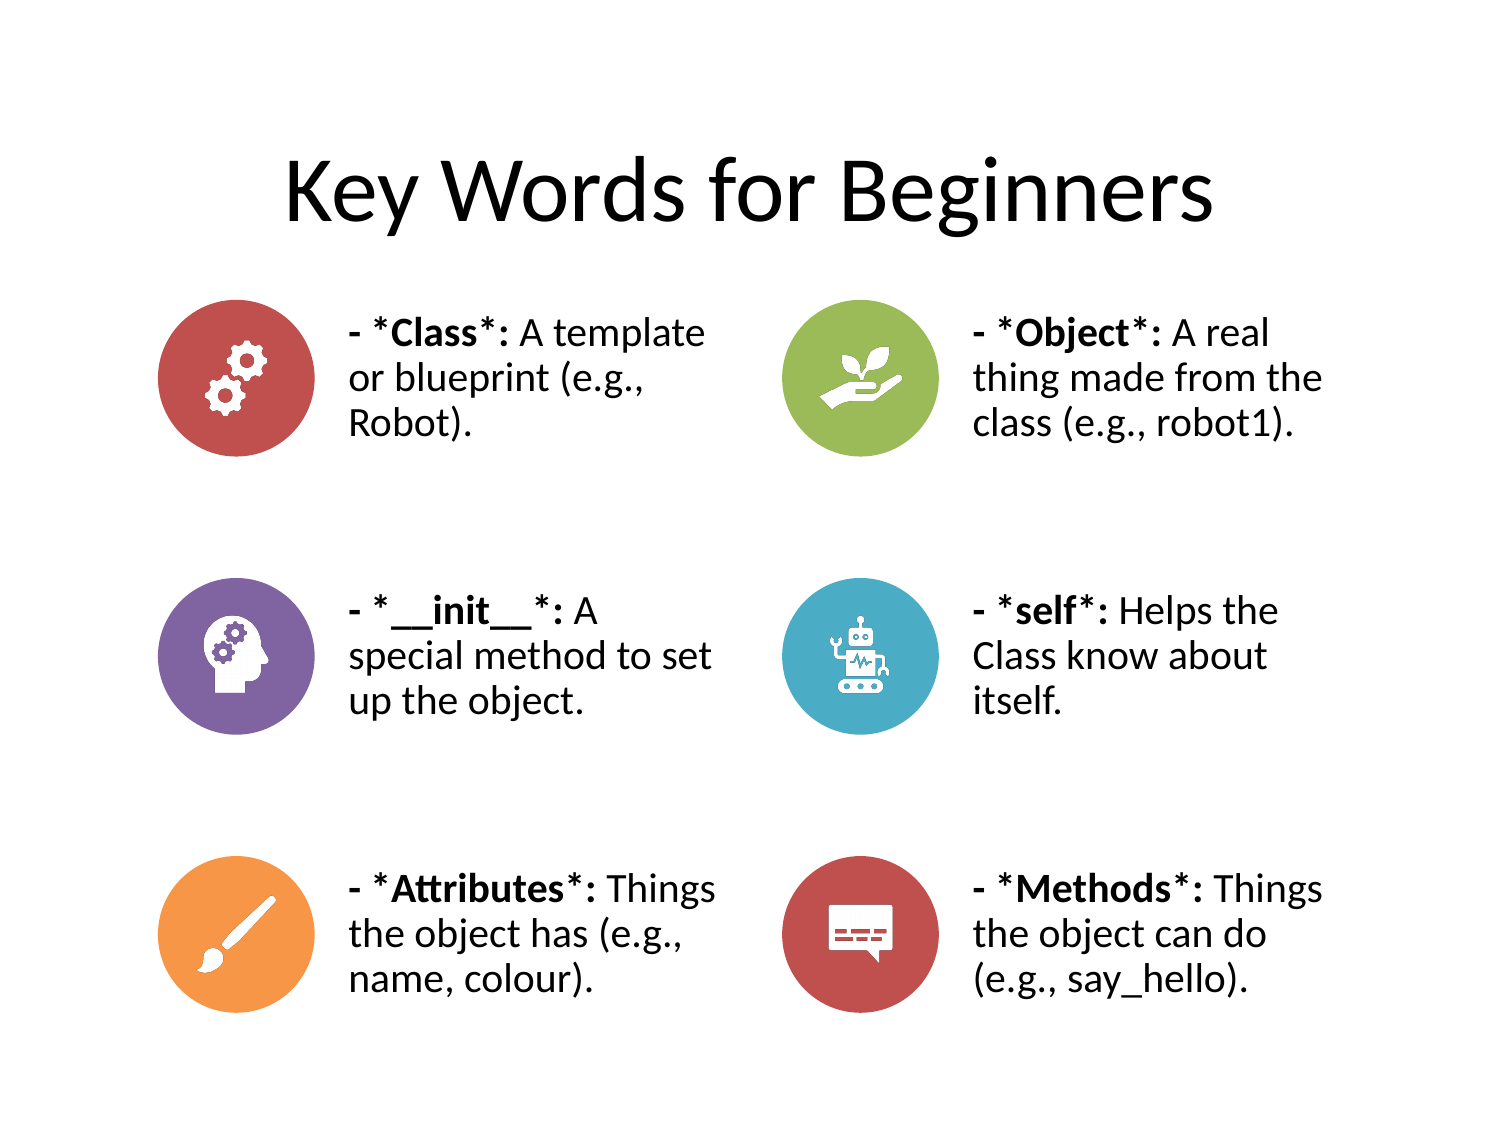

# Key Words for Beginners
- *Class*: A template or blueprint (e.g., Robot).
- *Object*: A real thing made from the class (e.g., robot1).
- *__init__*: A special method to set up the object.
- *self*: Helps the Class know about itself.
- *Attributes*: Things the object has (e.g., name, colour).
- *Methods*: Things the object can do (e.g., say_hello).